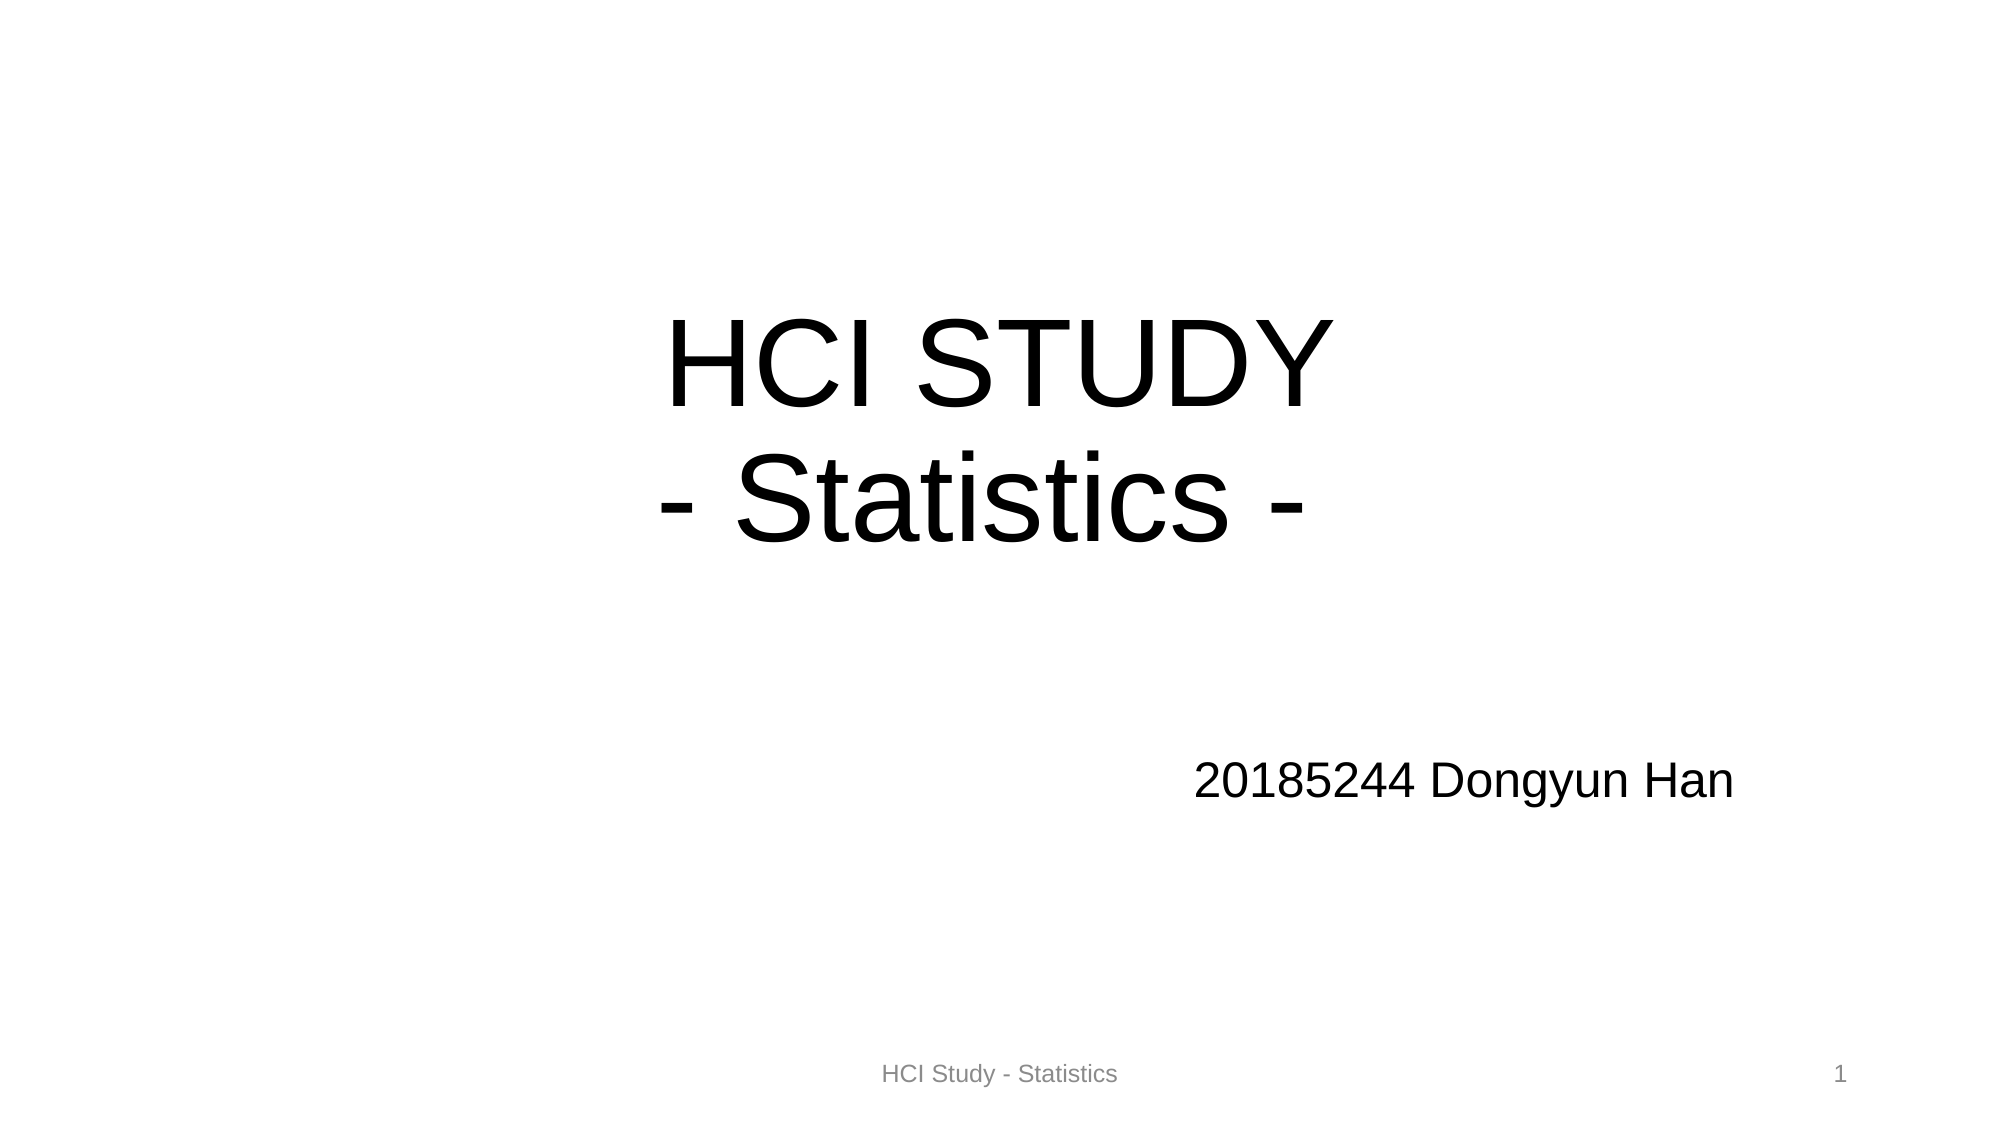

# HCI STUDY - Statistics -

20185244 Dongyun Han
HCI Study - Statistics
1